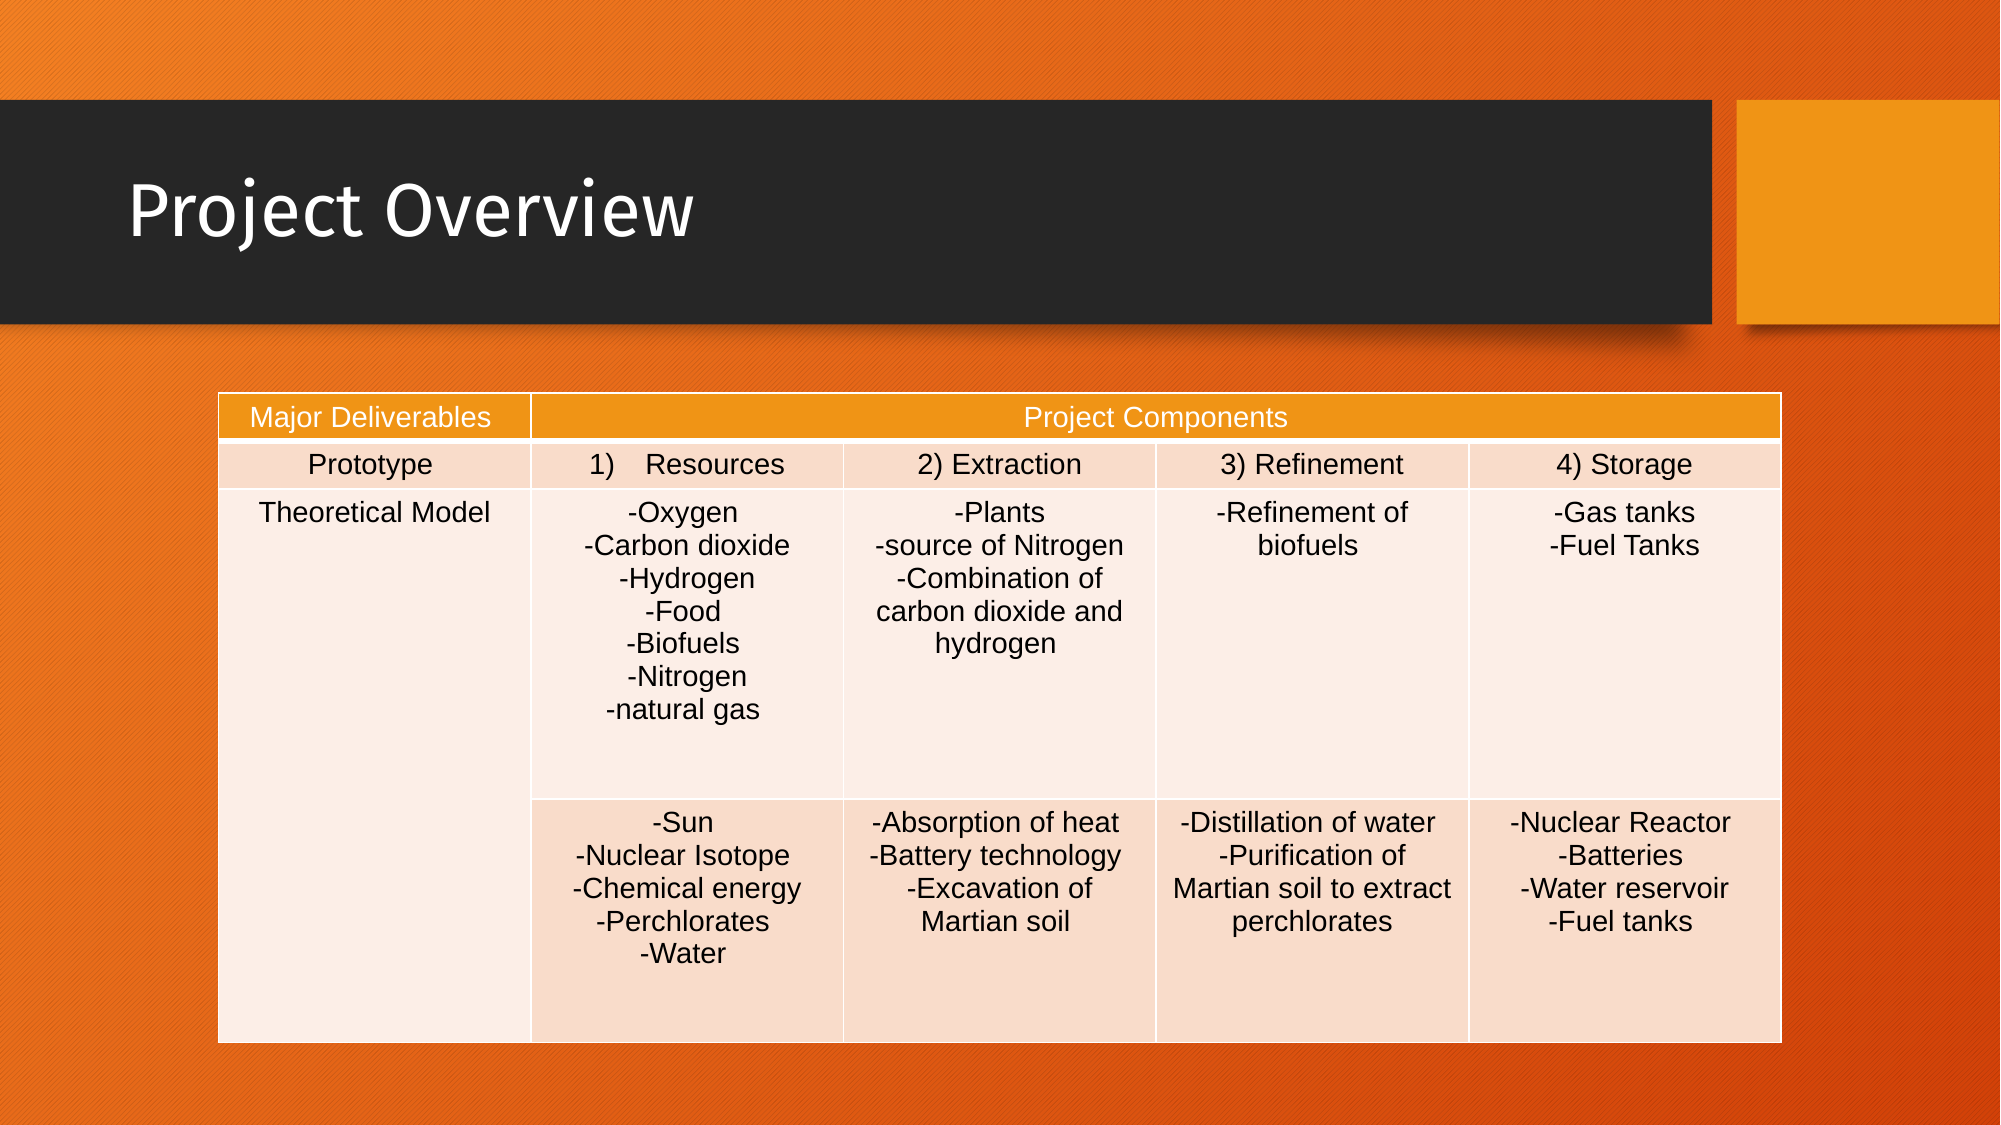

# Project Overview
| Major Deliverables | Project Components |  |  |  |
| --- | --- | --- | --- | --- |
| Prototype | Resources | 2) Extraction | 3) Refinement | 4) Storage |
| Theoretical Model | -Oxygen -Carbon dioxide -Hydrogen -Food -Biofuels -Nitrogen -natural gas | -Plants -source of Nitrogen -Combination of carbon dioxide and hydrogen | -Refinement of biofuels | -Gas tanks -Fuel Tanks |
|  | -Sun -Nuclear Isotope -Chemical energy -Perchlorates -Water | -Absorption of heat -Battery technology -Excavation of Martian soil | -Distillation of water -Purification of Martian soil to extract perchlorates | -Nuclear Reactor -Batteries -Water reservoir -Fuel tanks |